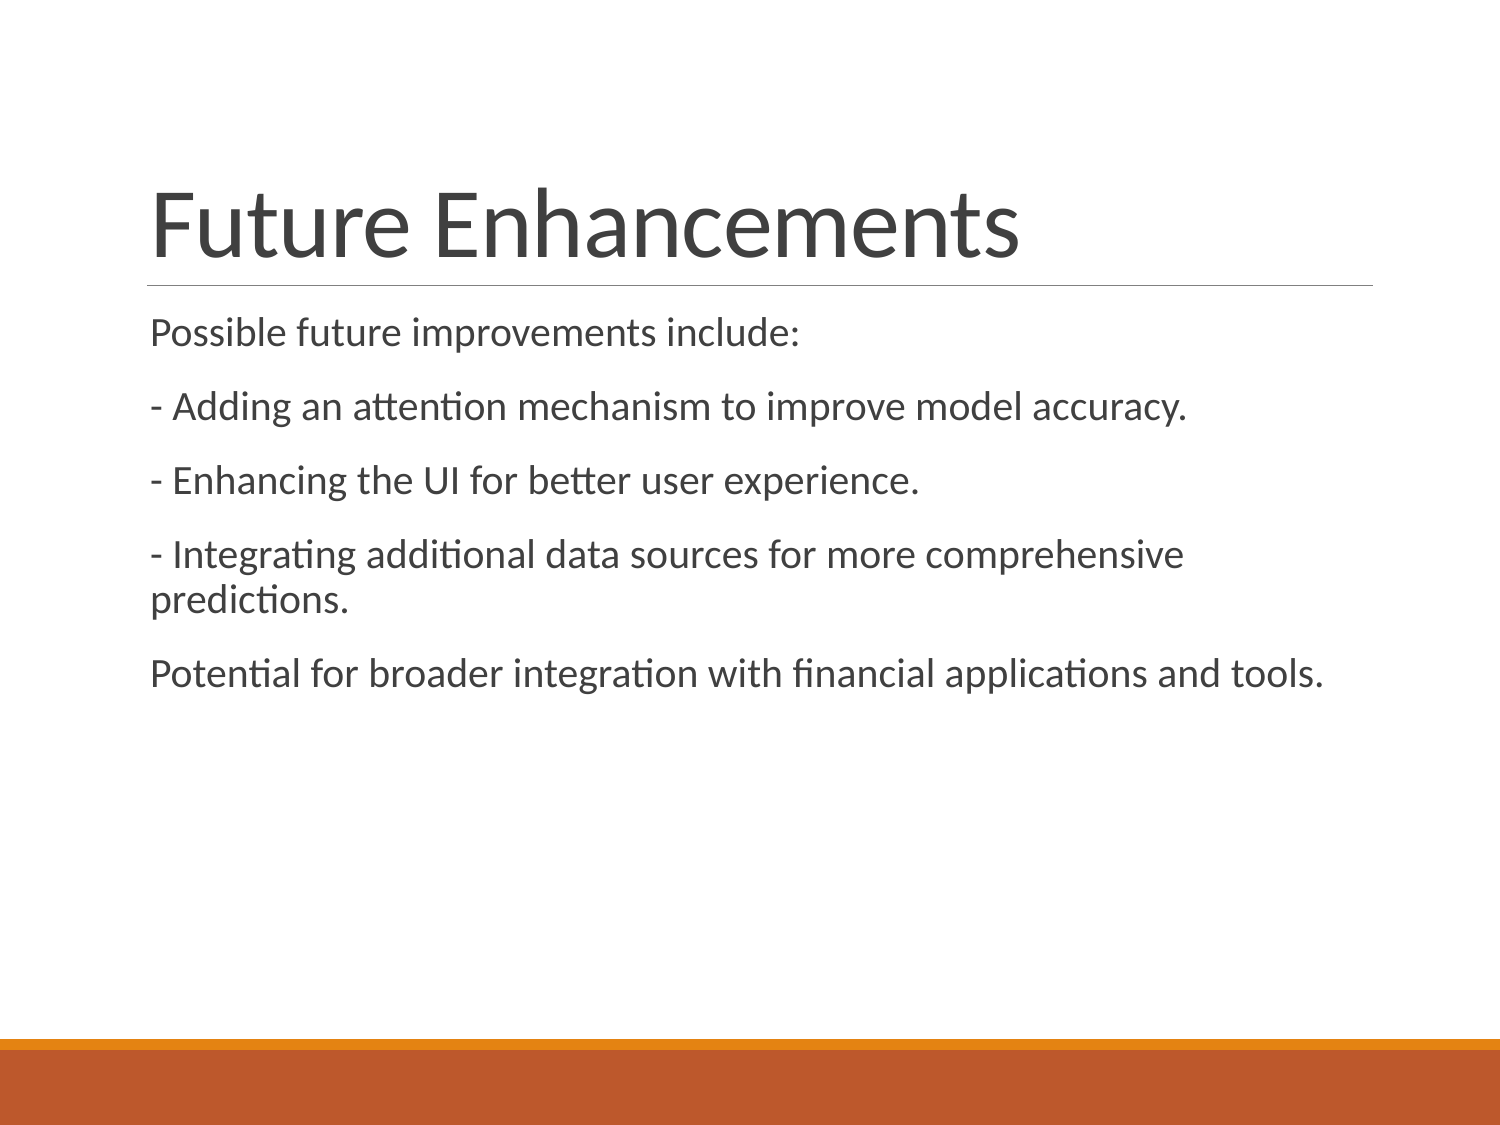

# Future Enhancements
Possible future improvements include:
- Adding an attention mechanism to improve model accuracy.
- Enhancing the UI for better user experience.
- Integrating additional data sources for more comprehensive predictions.
Potential for broader integration with financial applications and tools.